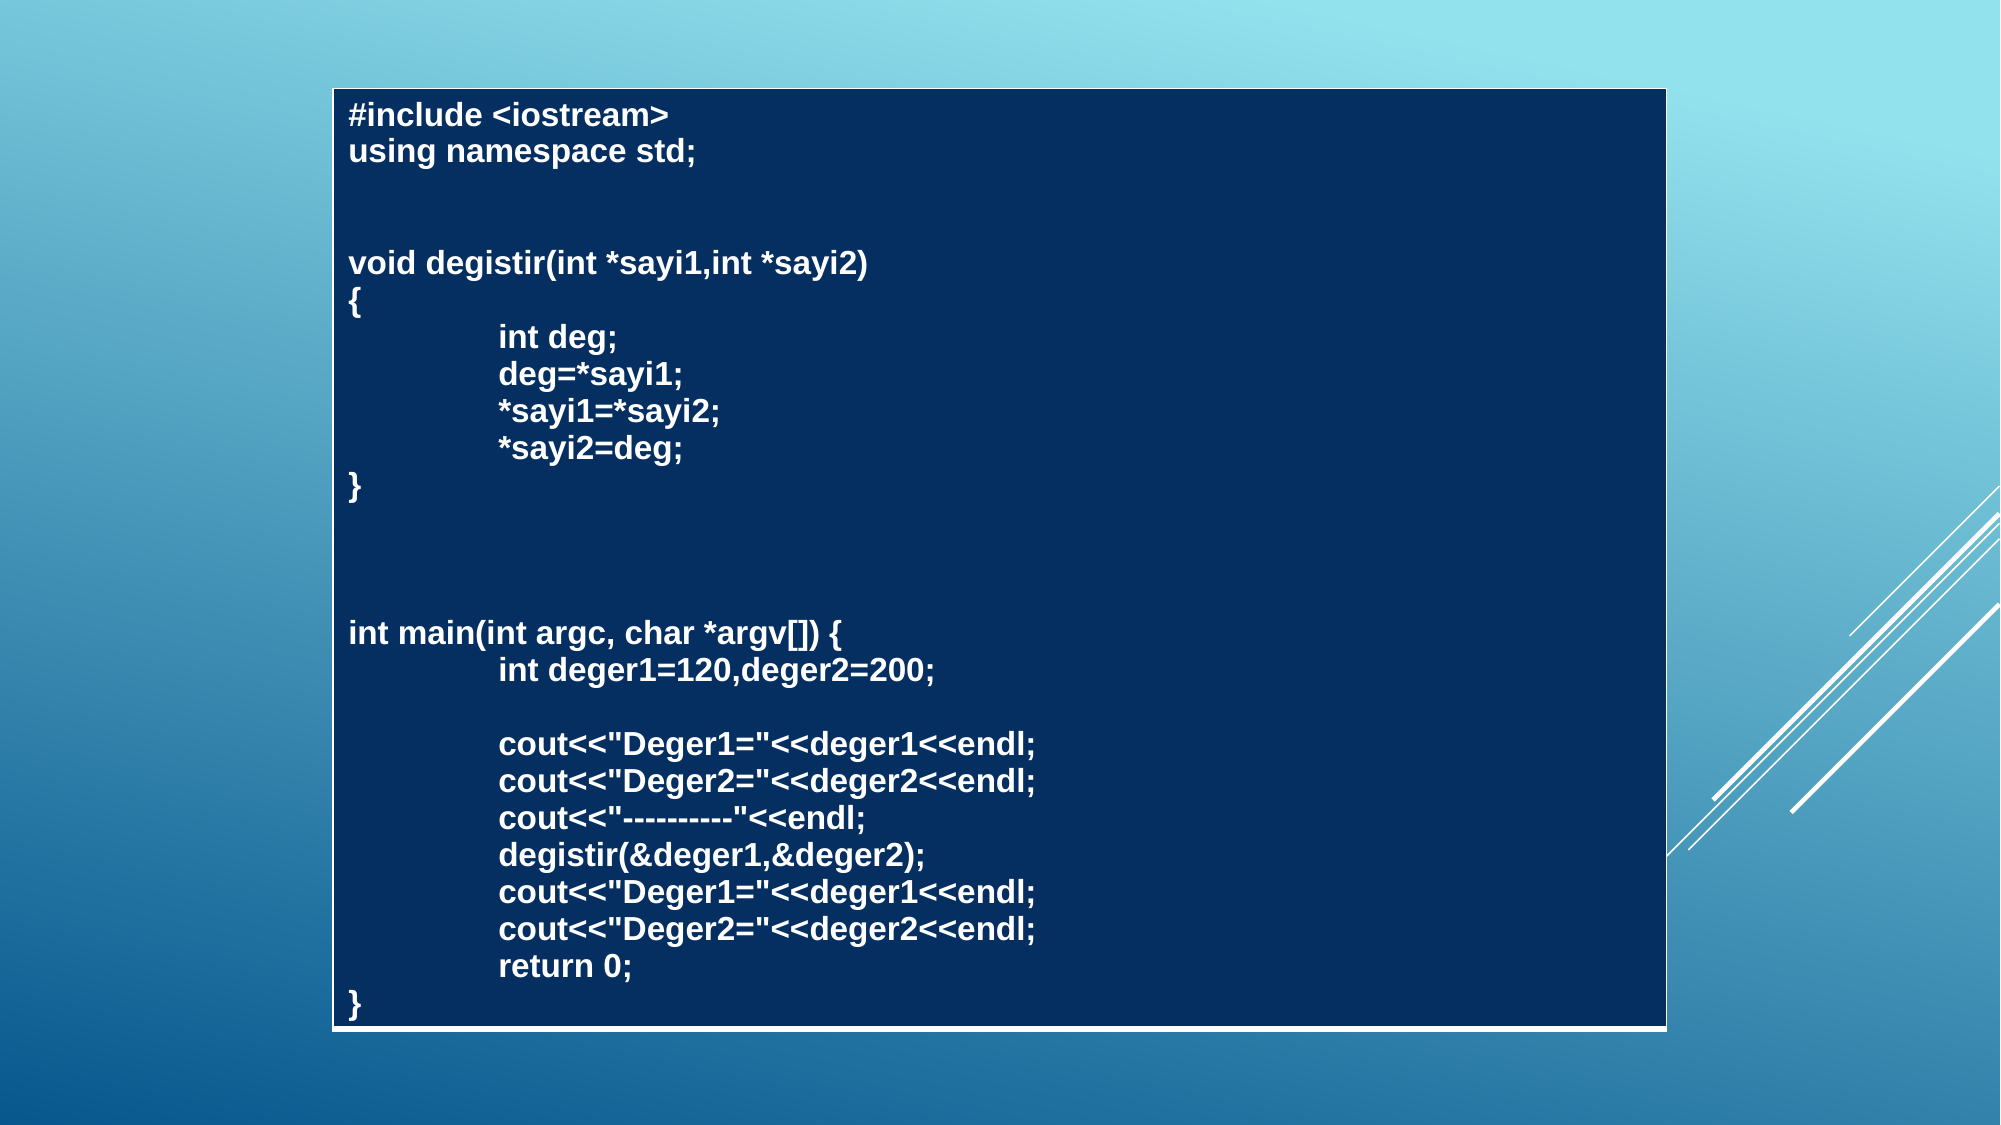

| #include <iostream> using namespace std; void degistir(int \*sayi1,int \*sayi2) { int deg; deg=\*sayi1; \*sayi1=\*sayi2; \*sayi2=deg; } int main(int argc, char \*argv[]) { int deger1=120,deger2=200; cout<<"Deger1="<<deger1<<endl; cout<<"Deger2="<<deger2<<endl; cout<<"----------"<<endl; degistir(&deger1,&deger2); cout<<"Deger1="<<deger1<<endl; cout<<"Deger2="<<deger2<<endl; return 0; } |
| --- |